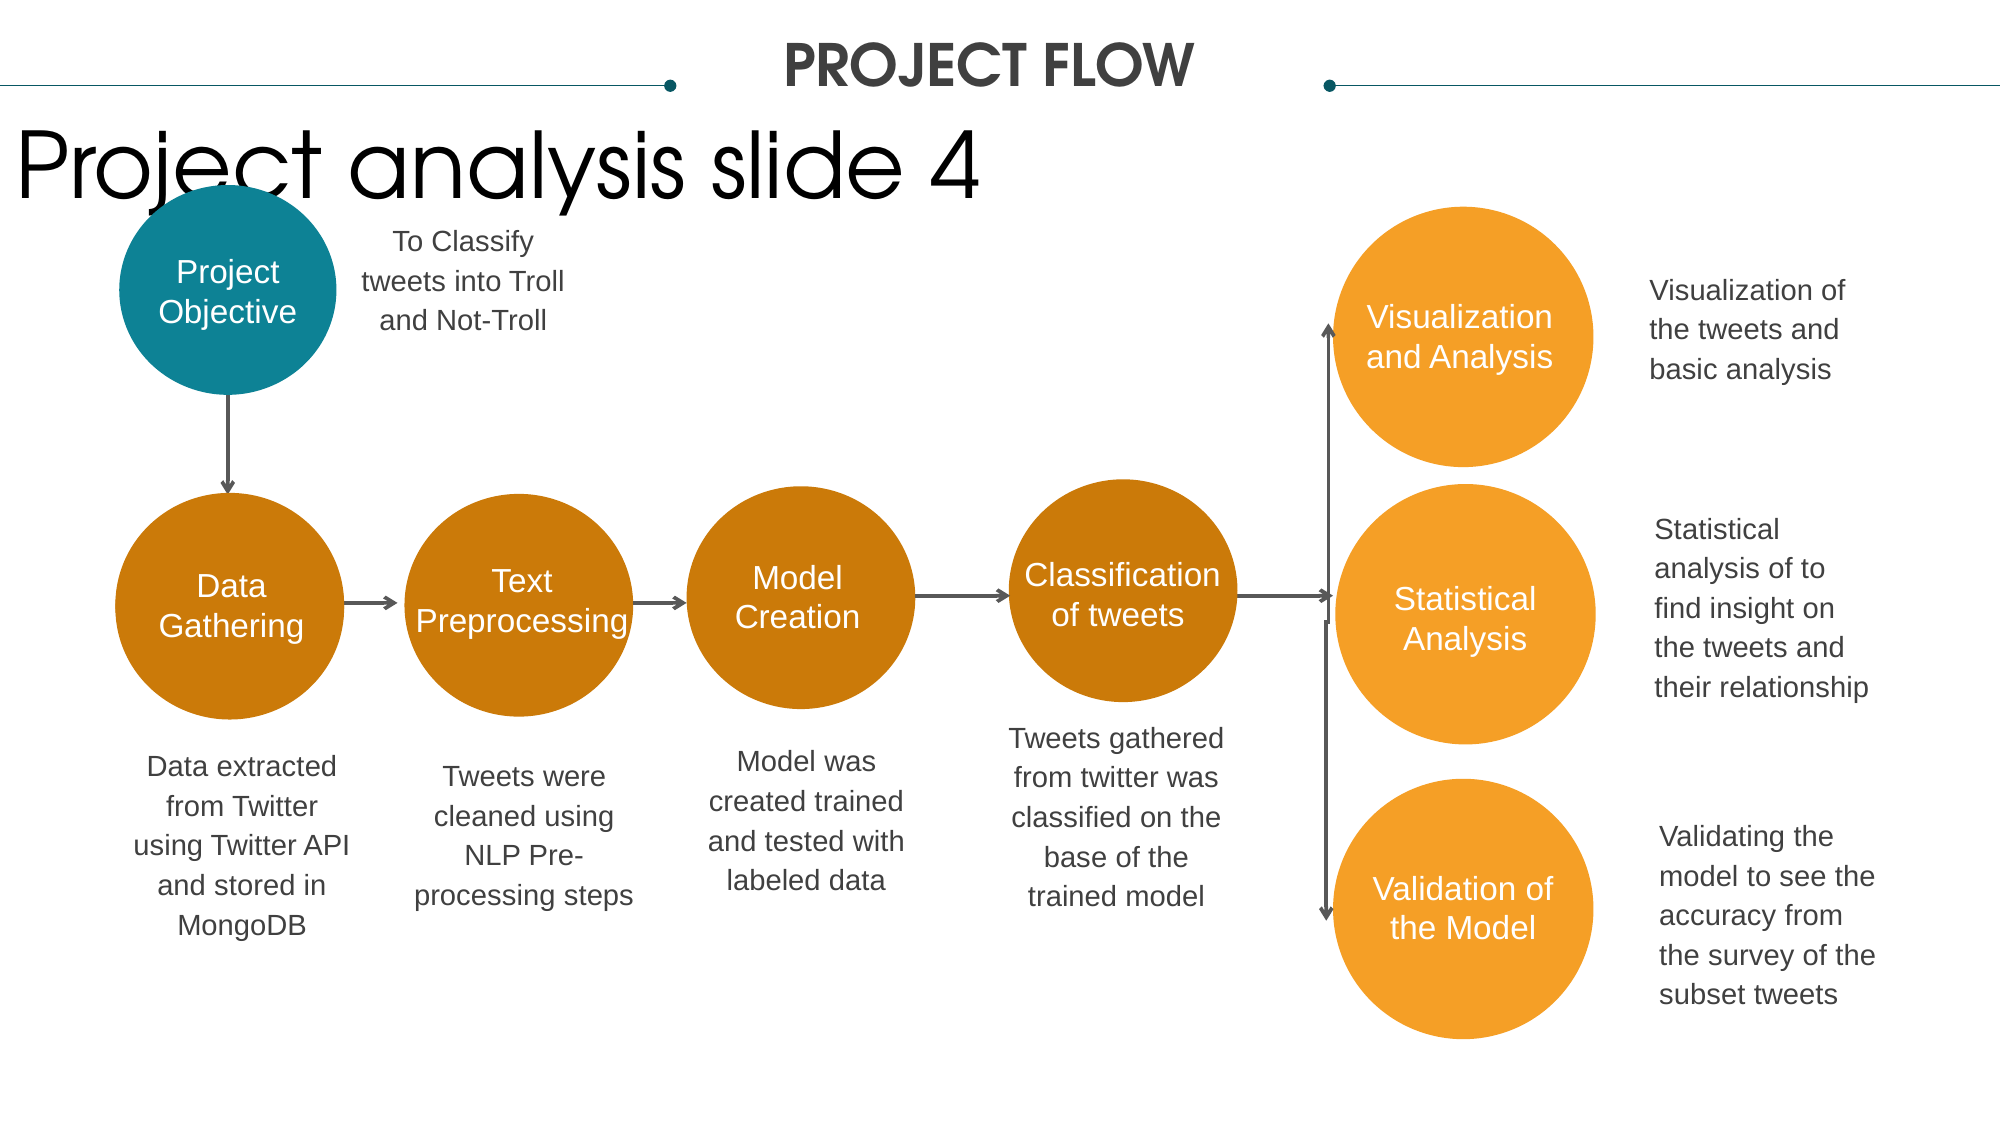

PROJECT FLOW
Project analysis slide 4

To Classify tweets into Troll and Not-Troll
Project
Objective
Visualization of
the tweets and
basic analysis
Visualization and Analysis

Statistical analysis of to find insight on the tweets and their relationship
Classification of tweets
Text Preprocessing
DATA GATHERING
Model Creation
Statistical Analysis
Data Gathering
Tweets gathered from twitter was classified on the base of the trained model
Model was created trained and tested with labeled data
Data extracted from Twitter using Twitter API and stored in MongoDB
Tweets were cleaned using NLP Pre-processing steps

Validating the model to see the accuracy from the survey of the subset tweets
Validation of the Model